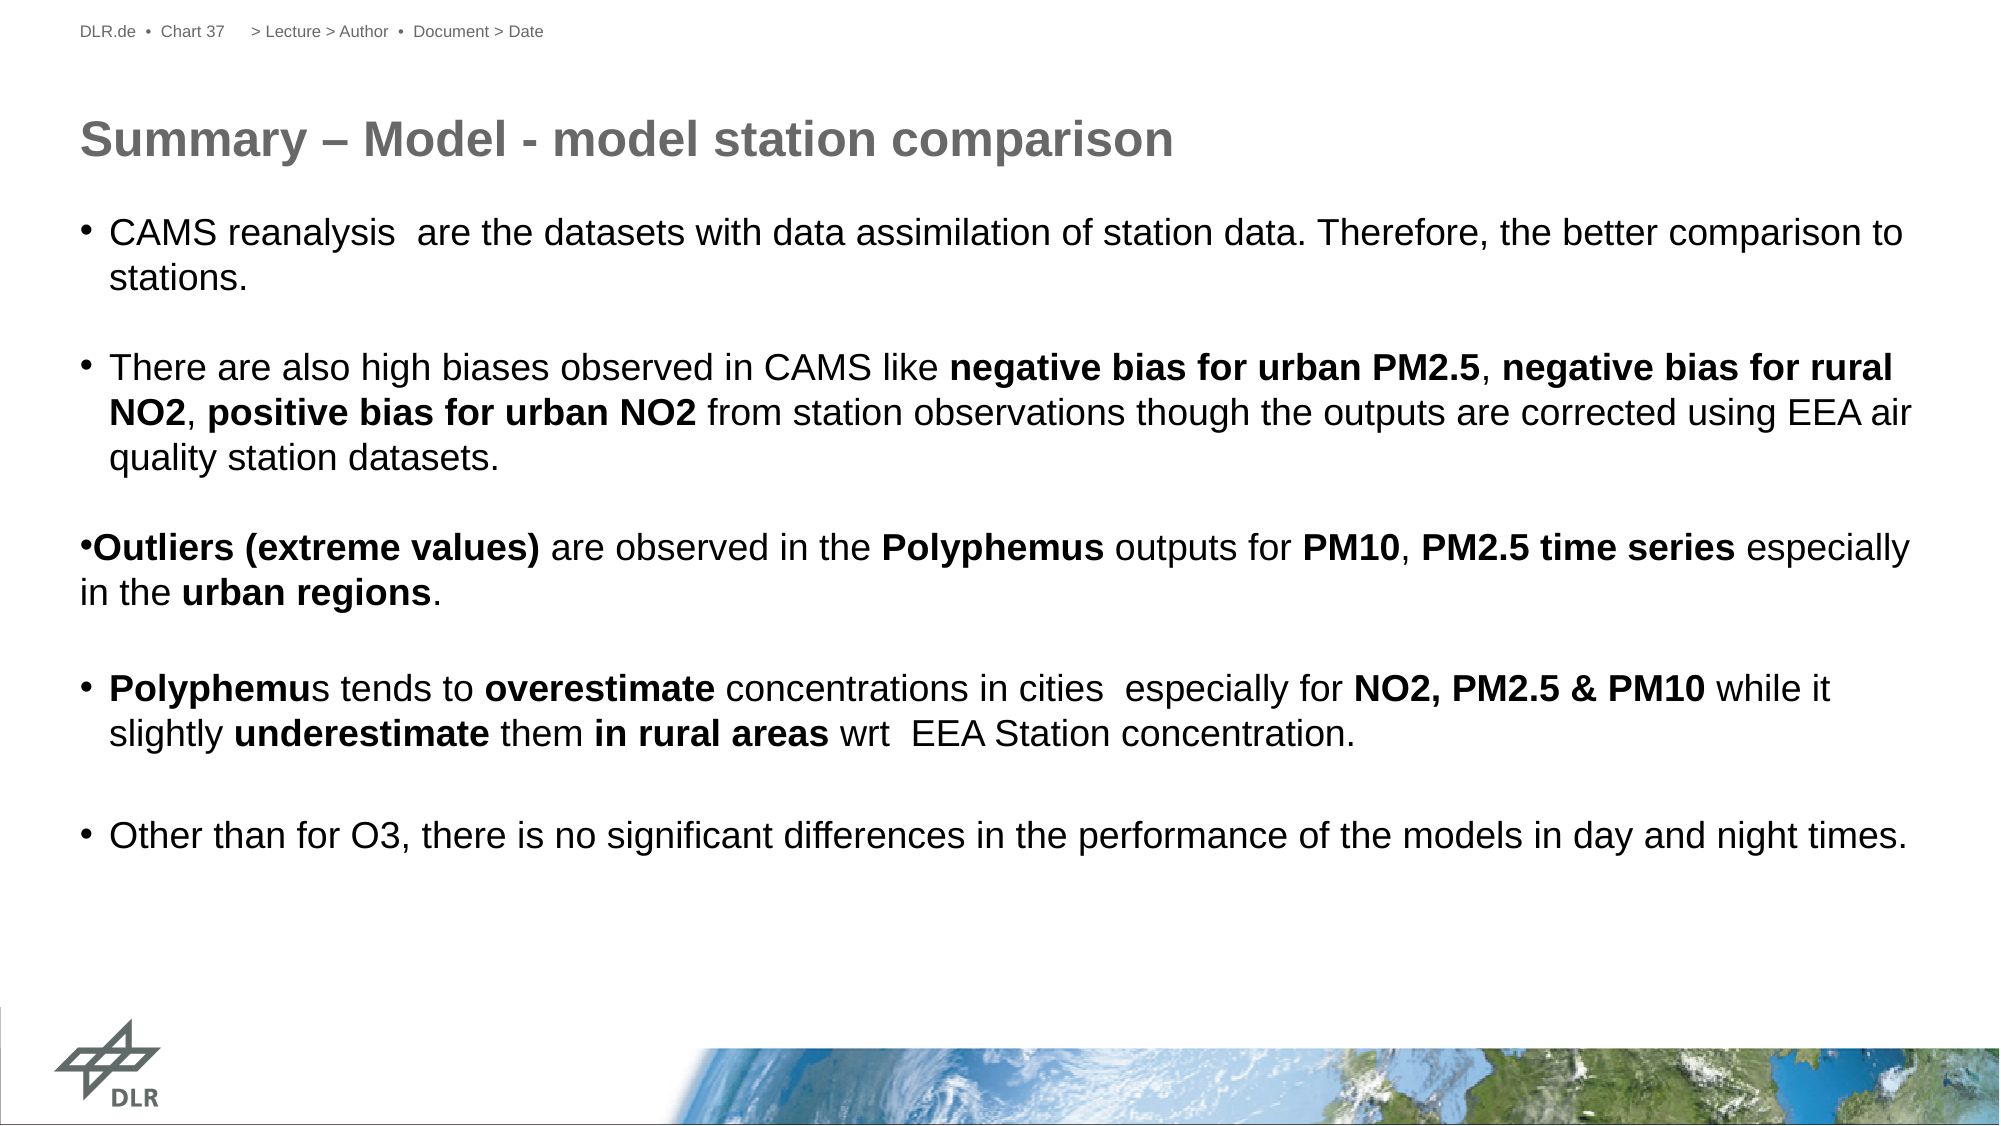

DLR.de  •  Chart 37
> Lecture > Author  •  Document > Date
# Summary – Model - model station comparison
CAMS reanalysis  are the datasets with data assimilation of station data. Therefore, the better comparison to stations.

There are also high biases observed in CAMS like negative bias for urban PM2.5, negative bias for rural NO2, positive bias for urban NO2 from station observations though the outputs are corrected using EEA air quality station datasets.

Outliers (extreme values) are observed in the Polyphemus outputs for PM10, PM2.5 time series especially in the urban regions.

Polyphemus tends to overestimate concentrations in cities  especially for NO2, PM2.5 & PM10 while it slightly underestimate them in rural areas wrt  EEA Station concentration.

Other than for O3, there is no significant differences in the performance of the models in day and night times.